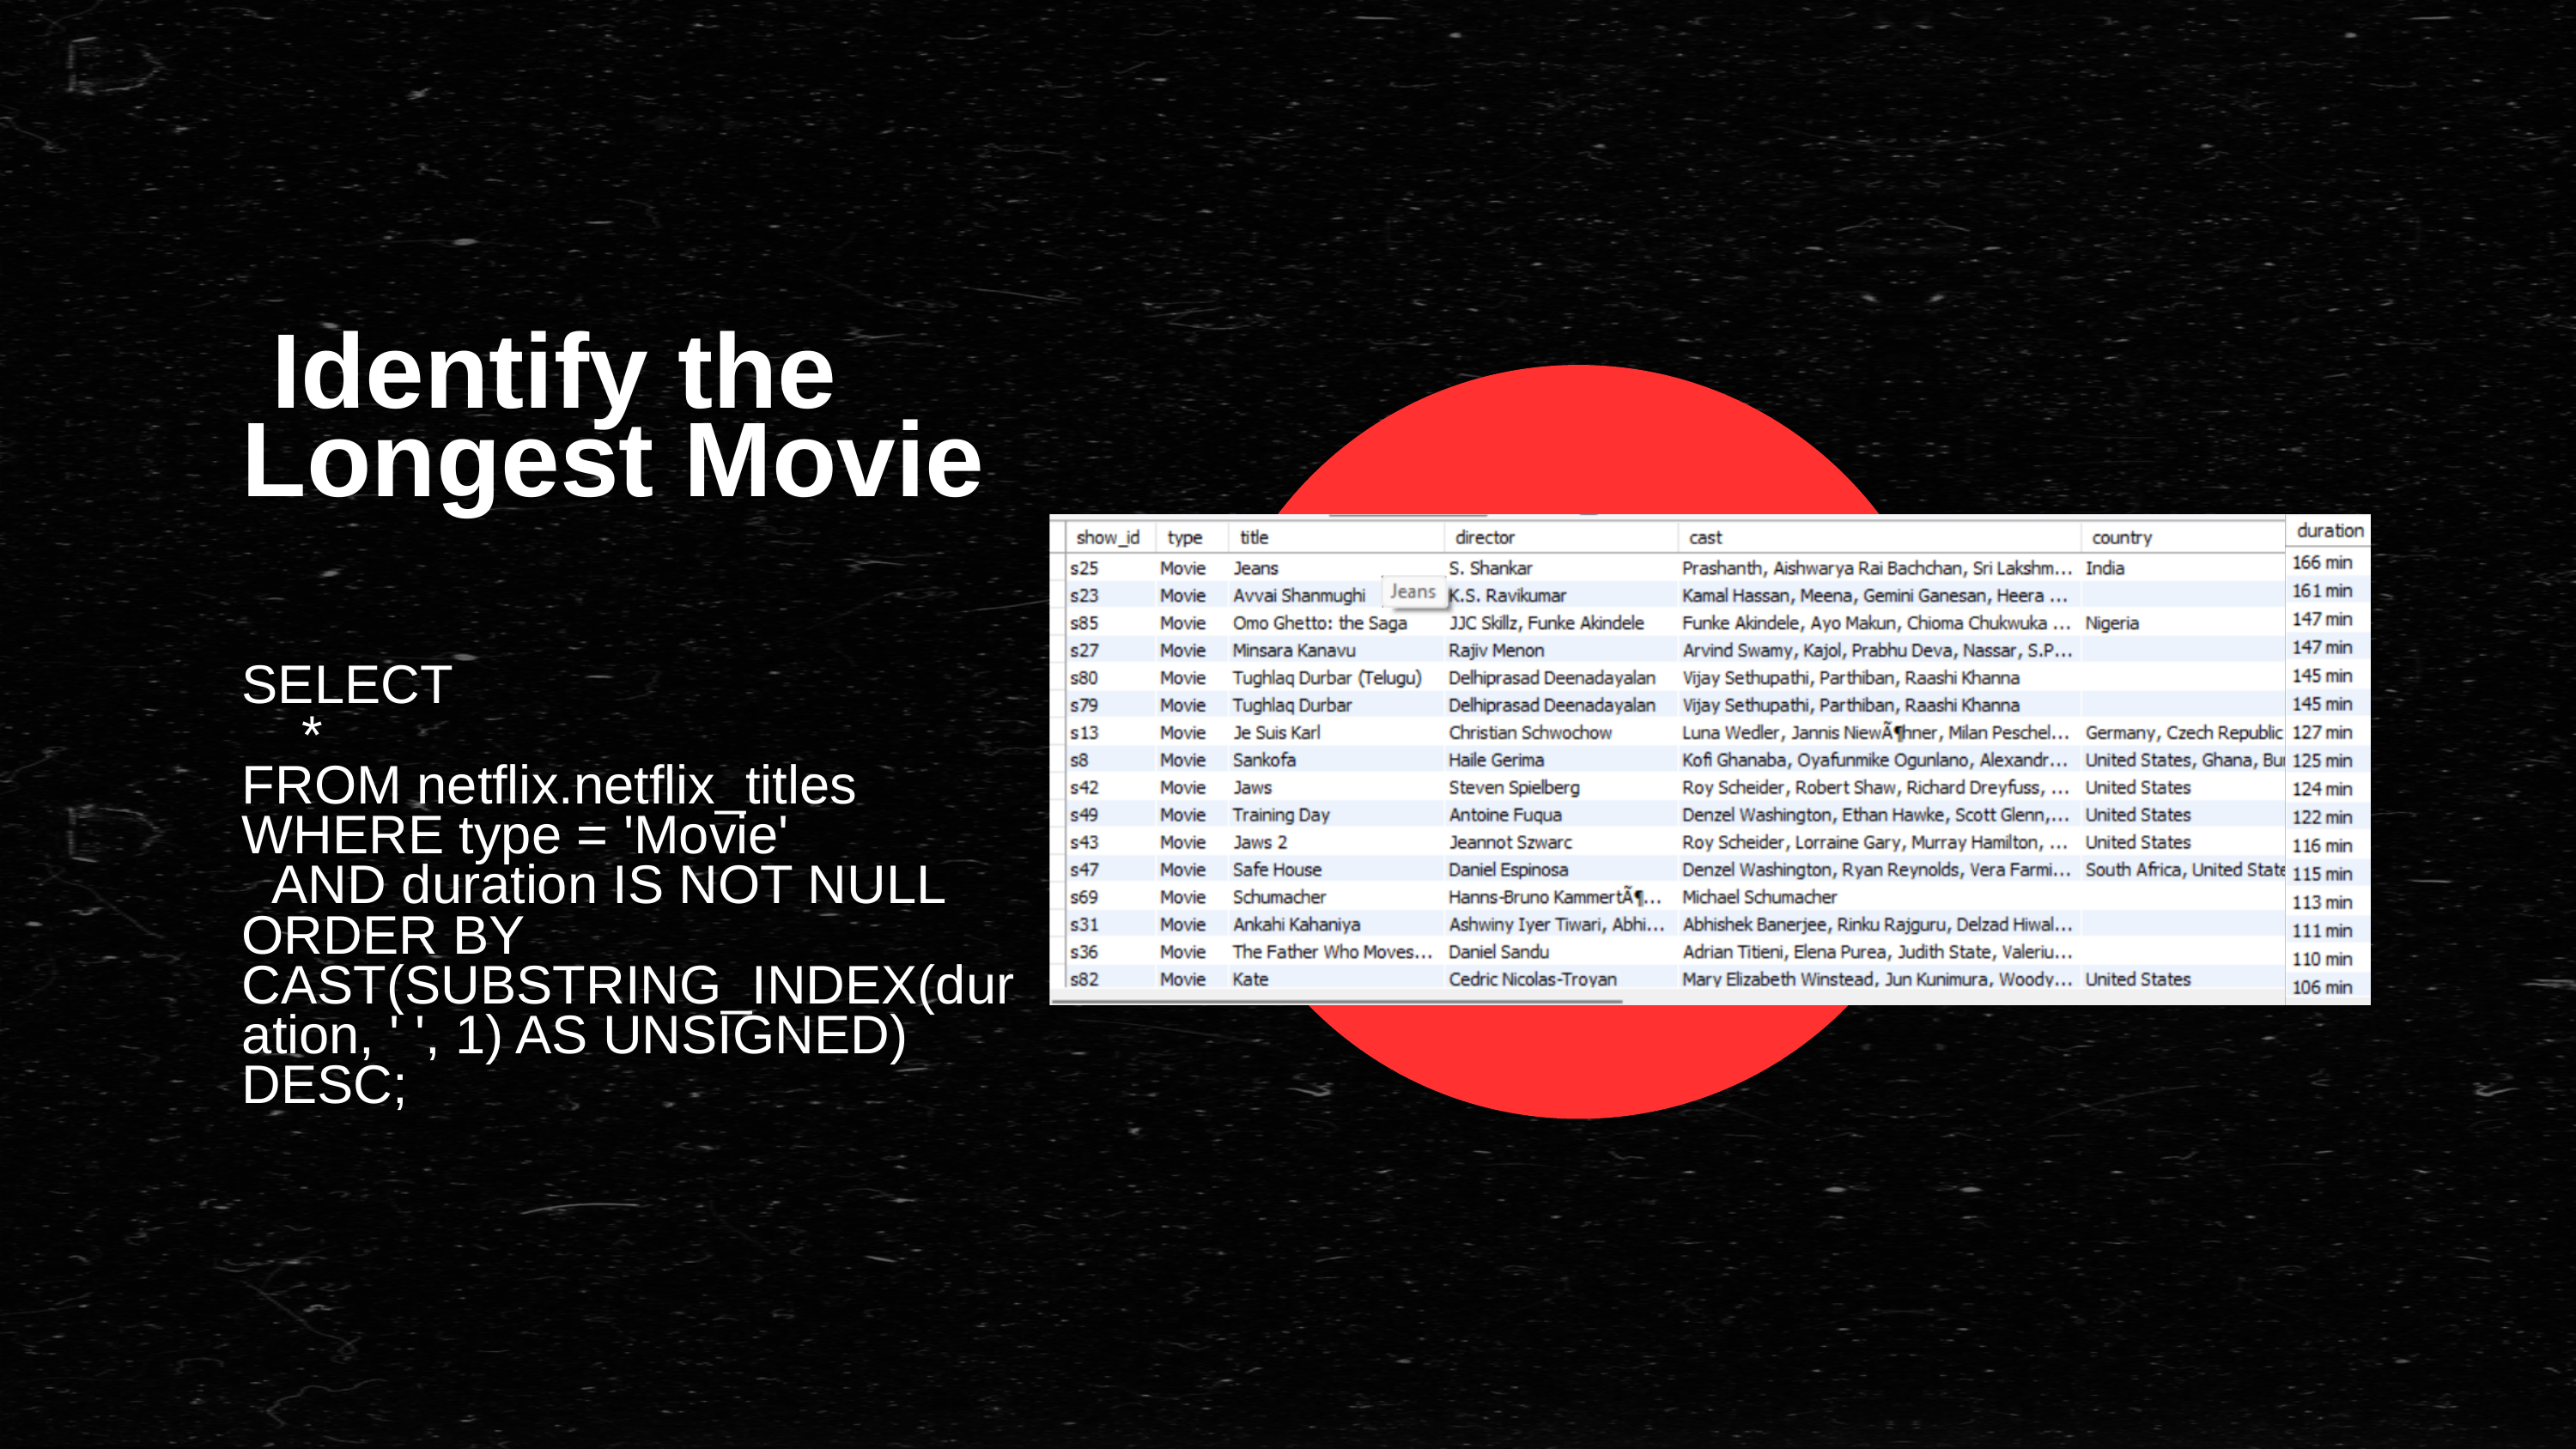

Identify the Longest Movie

SELECT
    *
FROM netflix.netflix_titles
WHERE type = 'Movie'
  AND duration IS NOT NULL
ORDER BY CAST(SUBSTRING_INDEX(duration, ' ', 1) AS UNSIGNED) DESC;